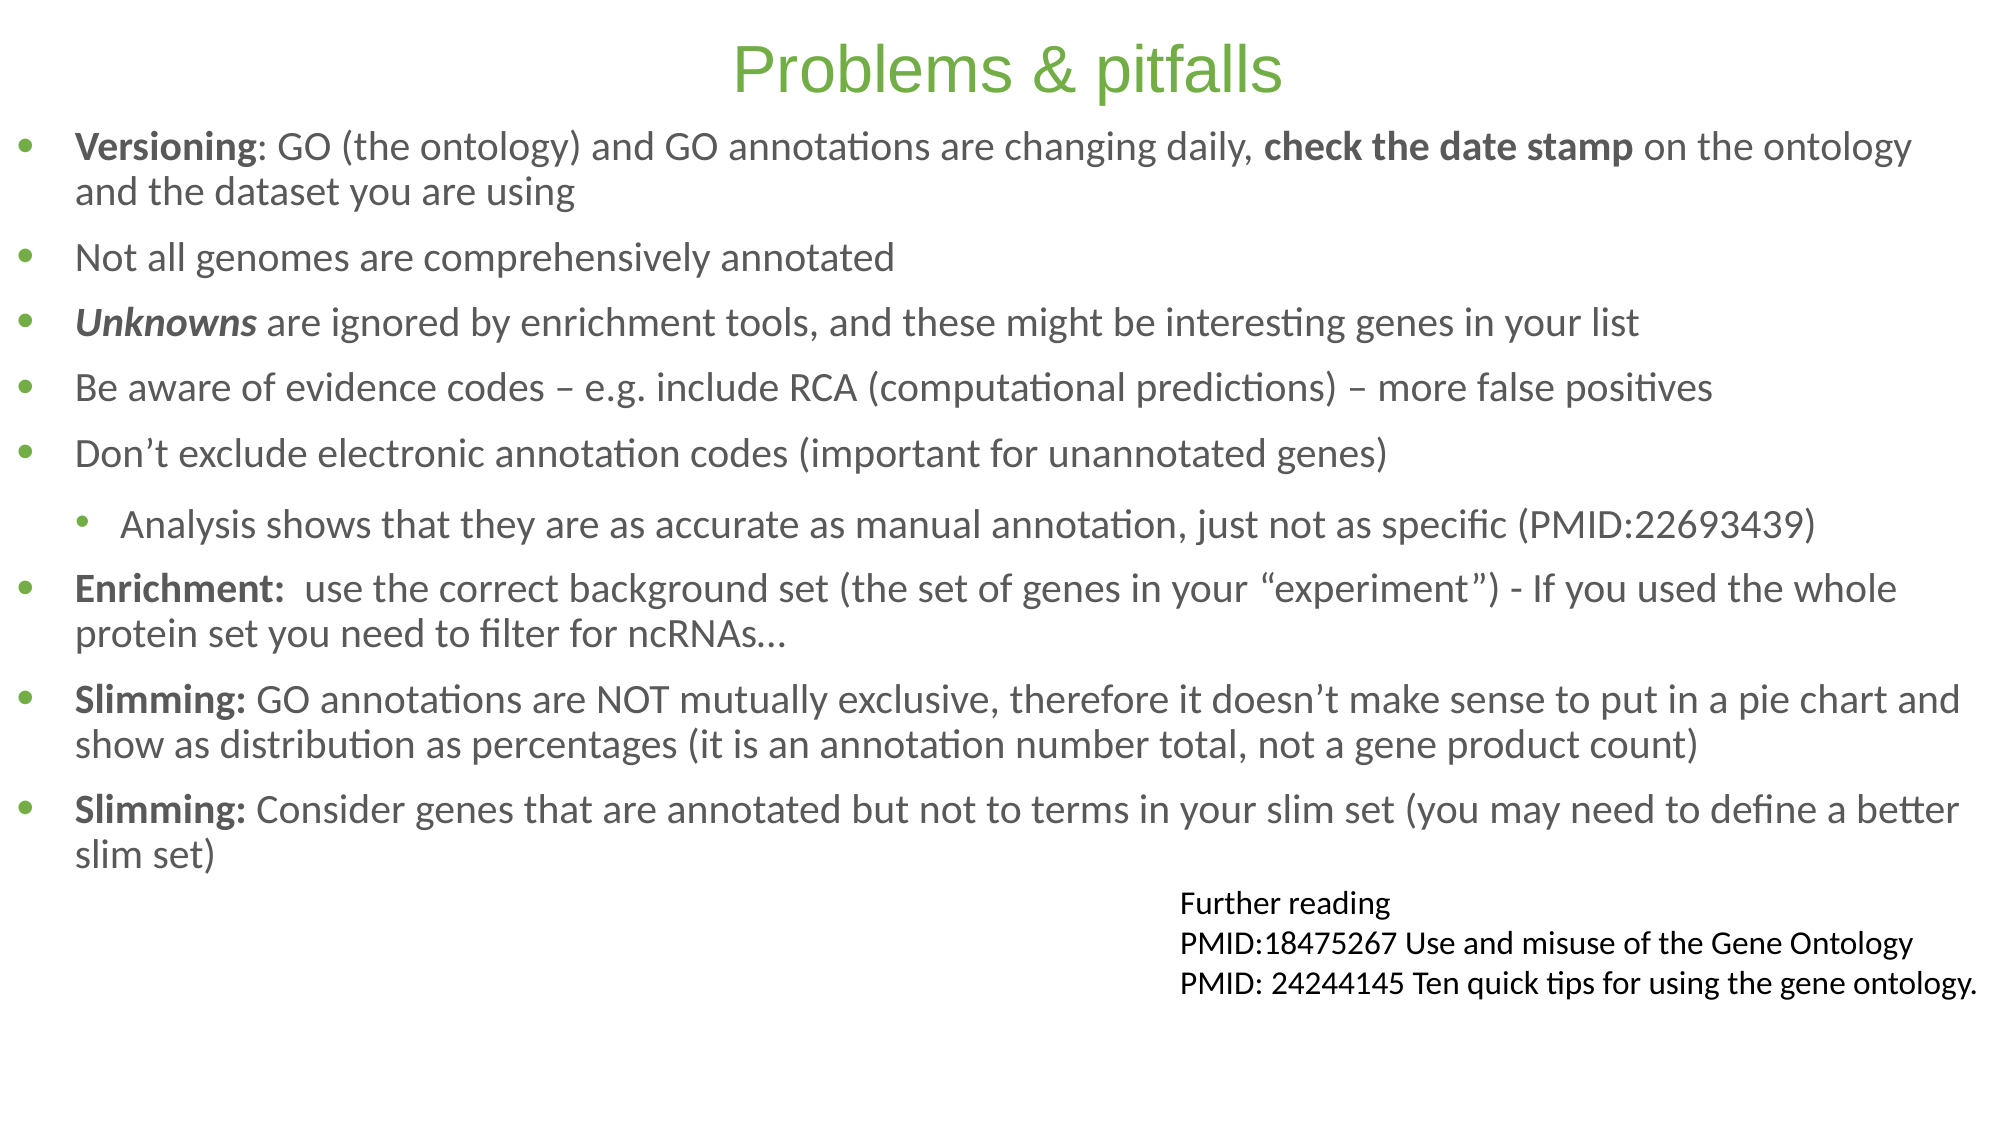

# Problems & pitfalls
Versioning: GO (the ontology) and GO annotations are changing daily, check the date stamp on the ontology and the dataset you are using
Not all genomes are comprehensively annotated
Unknowns are ignored by enrichment tools, and these might be interesting genes in your list
Be aware of evidence codes – e.g. include RCA (computational predictions) – more false positives
Don’t exclude electronic annotation codes (important for unannotated genes)
Analysis shows that they are as accurate as manual annotation, just not as specific (PMID:22693439)
Enrichment:  use the correct background set (the set of genes in your “experiment”) - If you used the whole protein set you need to filter for ncRNAs…
Slimming: GO annotations are NOT mutually exclusive, therefore it doesn’t make sense to put in a pie chart and show as distribution as percentages (it is an annotation number total, not a gene product count)
Slimming: Consider genes that are annotated but not to terms in your slim set (you may need to define a better slim set)

Further reading
PMID:18475267 Use and misuse of the Gene Ontology
PMID: 24244145 Ten quick tips for using the gene ontology.